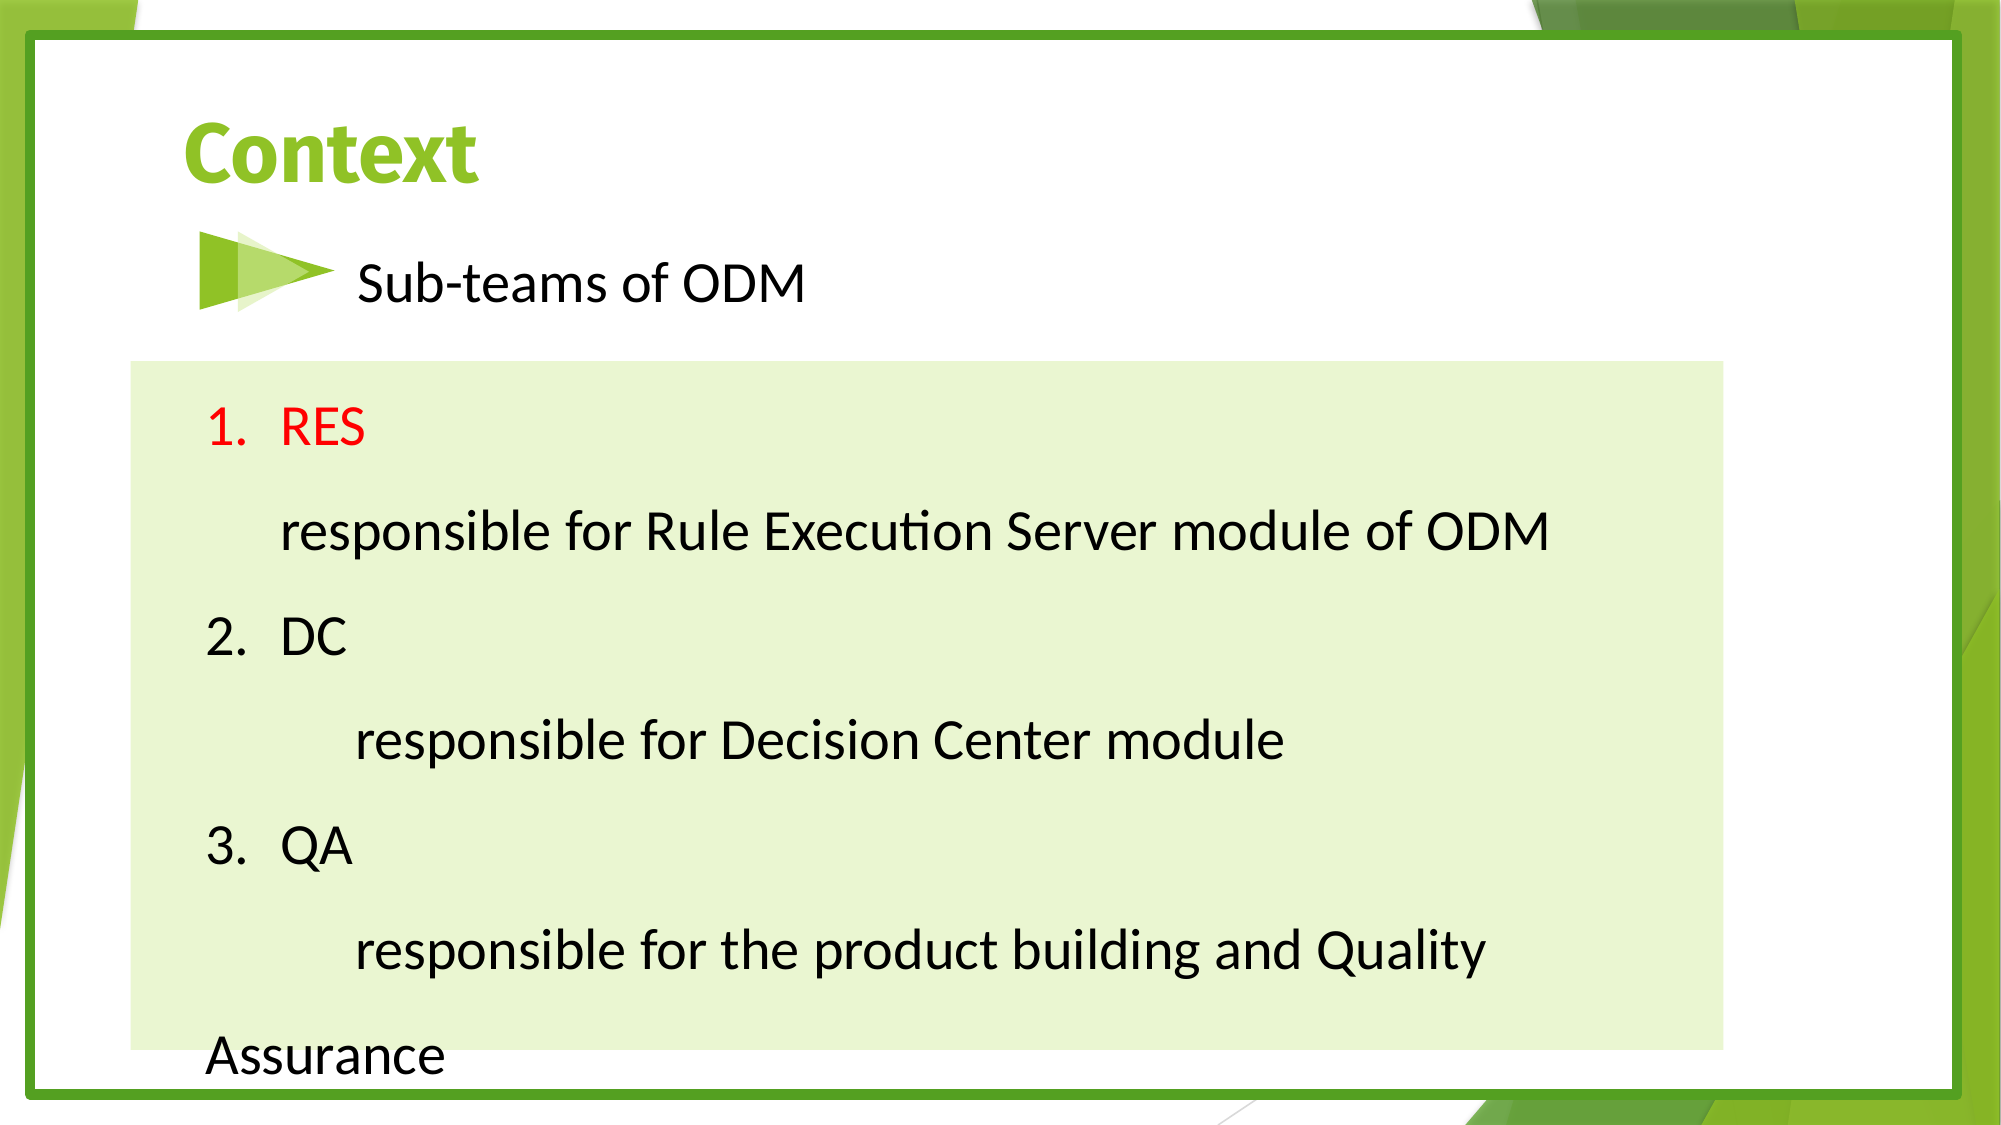

Context
Sub-teams of ODM

RES
responsible for Rule Execution Server module of ODM
DC
	responsible for Decision Center module
QA
	responsible for the product building and Quality Assurance